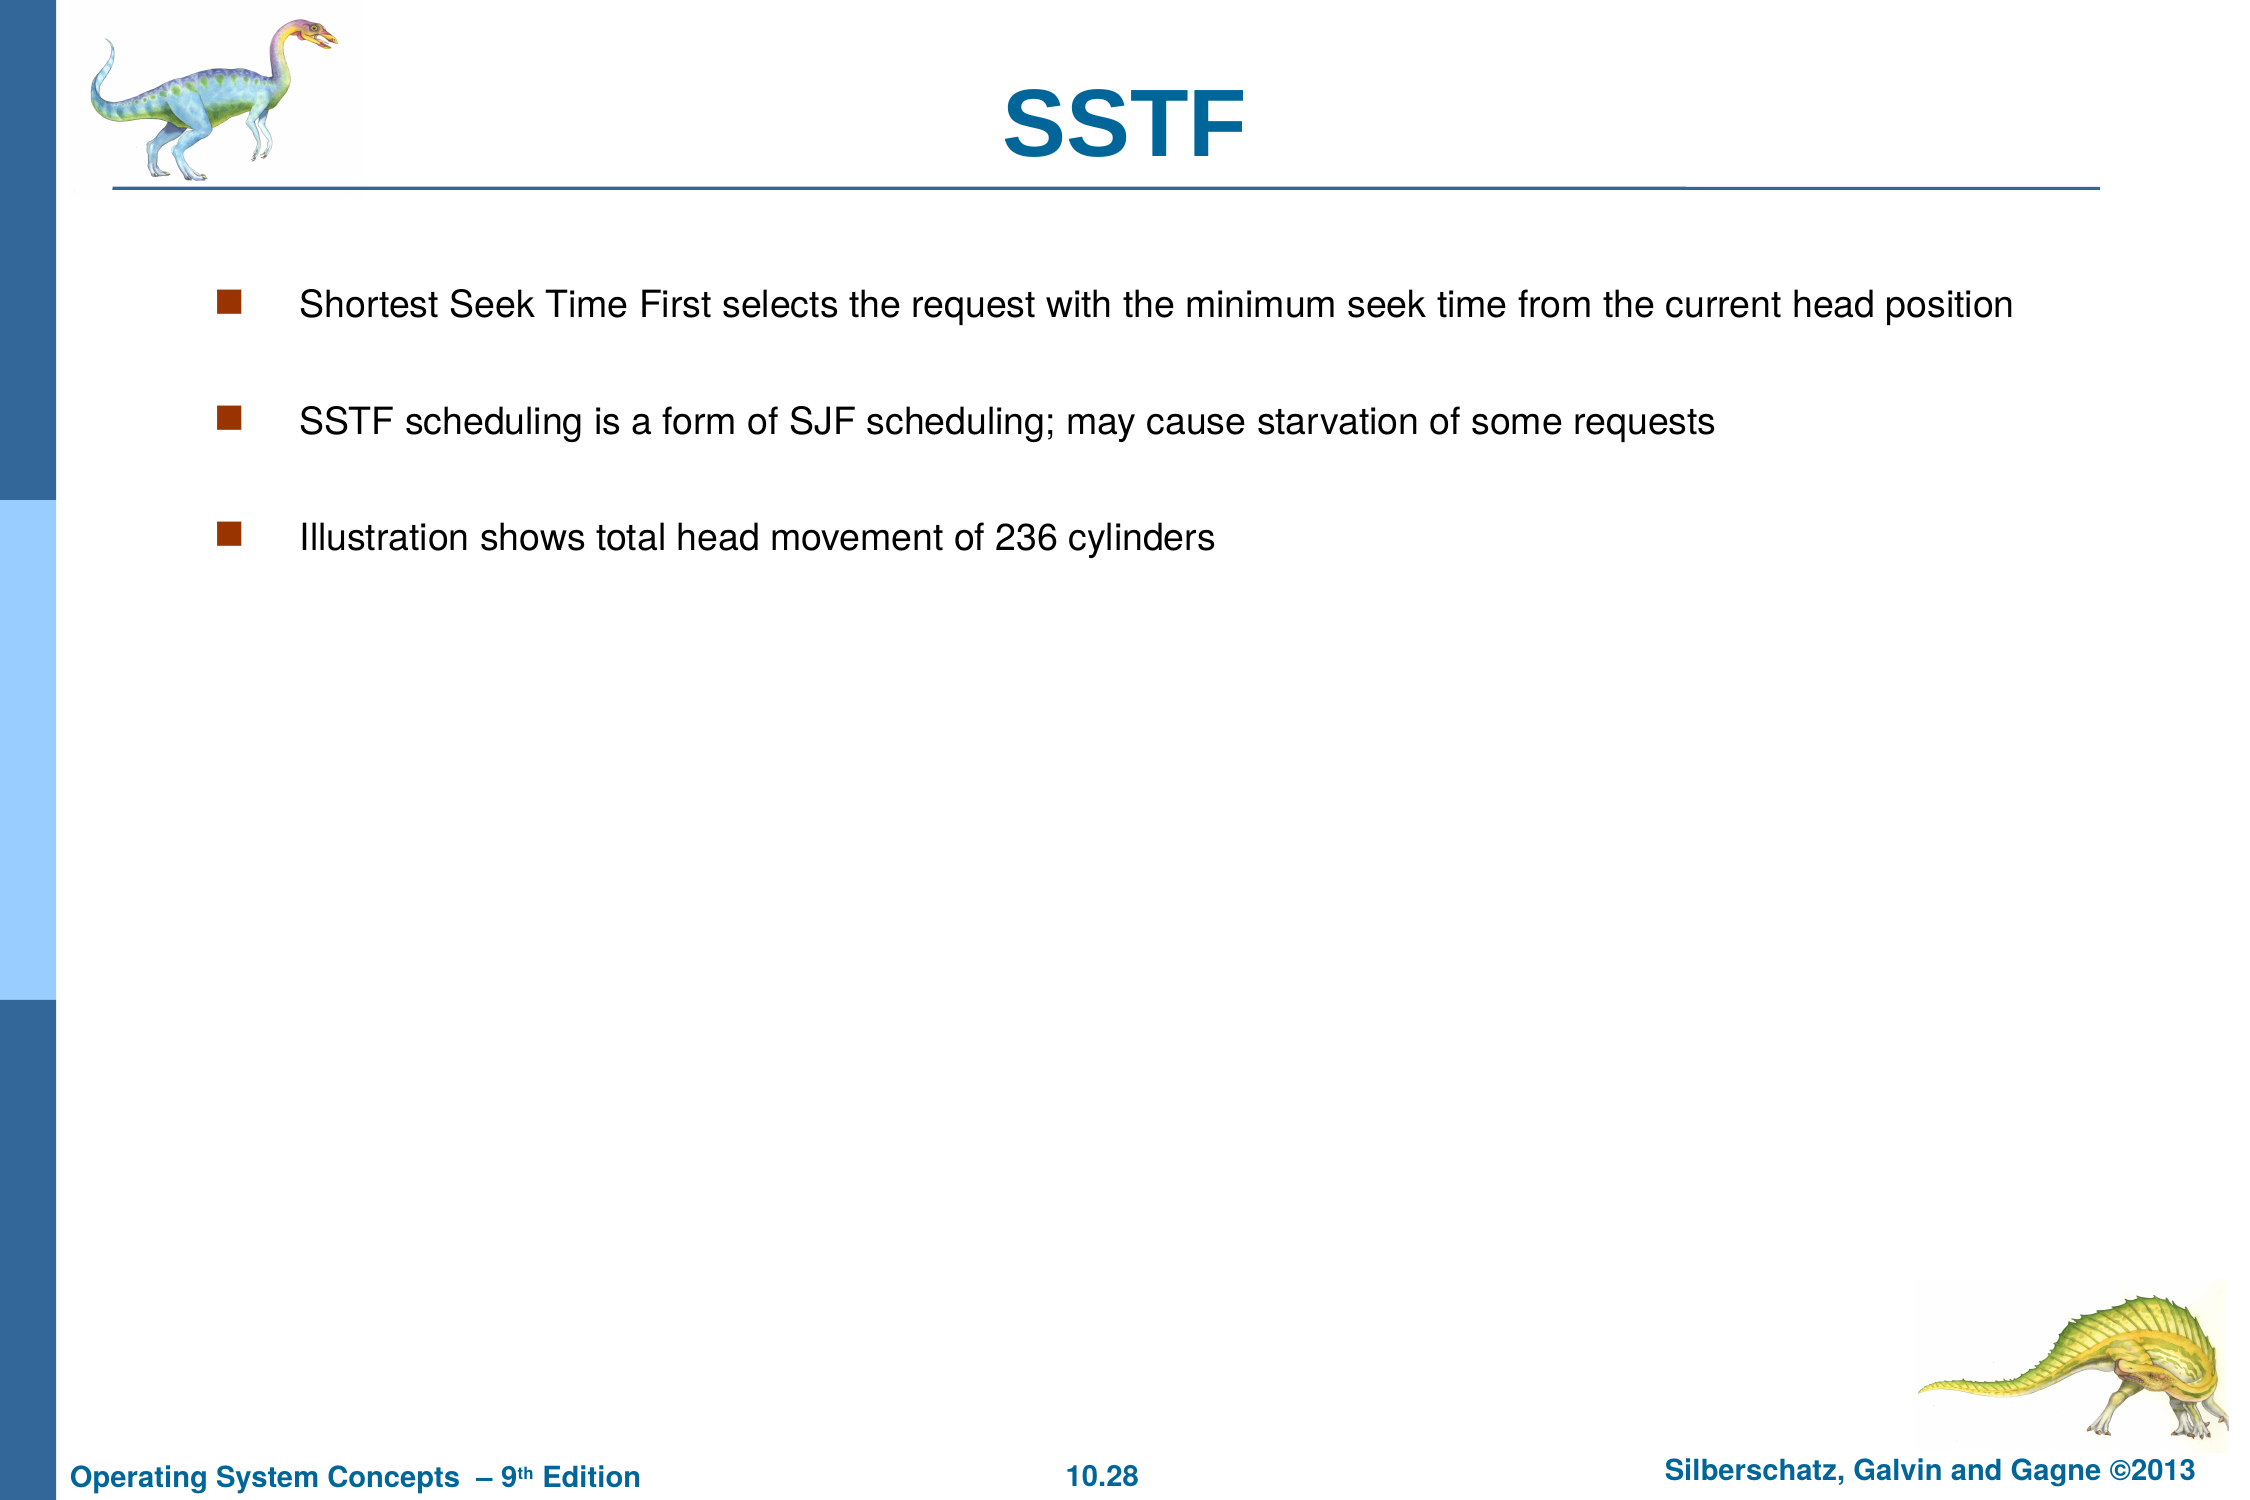

# SSTF
Shortest Seek Time First selects the request with the minimum seek time from the current head position

SSTF scheduling is a form of SJF scheduling; may cause starvation of some requests

Illustration shows total head movement of 236 cylinders